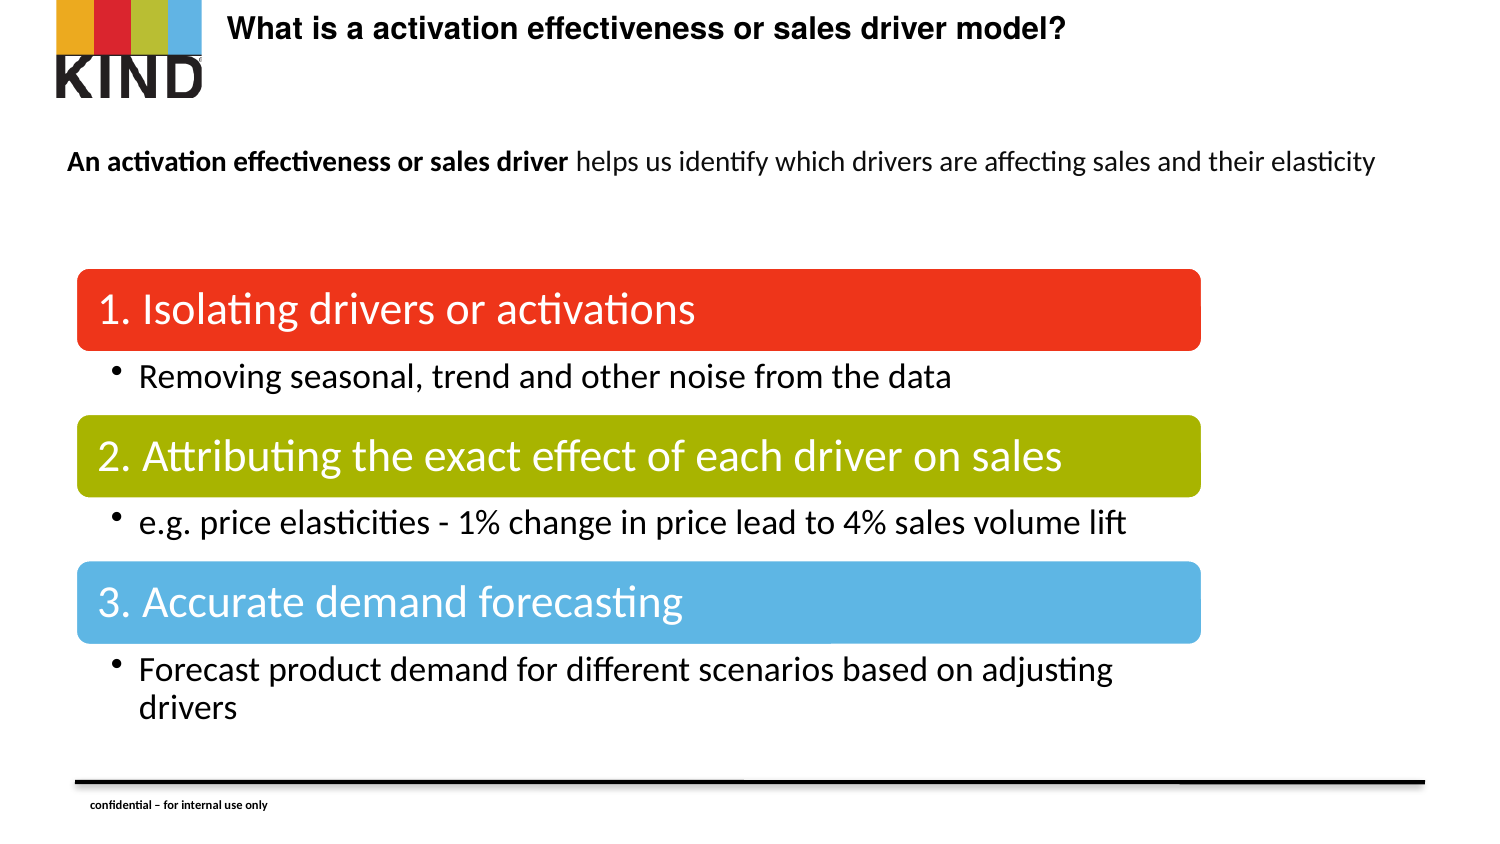

What is a activation effectiveness or sales driver model?
An activation effectiveness or sales driver helps us identify which drivers are affecting sales and their elasticity
1. Isolating drivers or activations
Removing seasonal, trend and other noise from the data
2. Attributing the exact effect of each driver on sales
e.g. price elasticities - 1% change in price lead to 4% sales volume lift
3. Accurate demand forecasting
Forecast product demand for different scenarios based on adjusting drivers
confidential – for internal use only